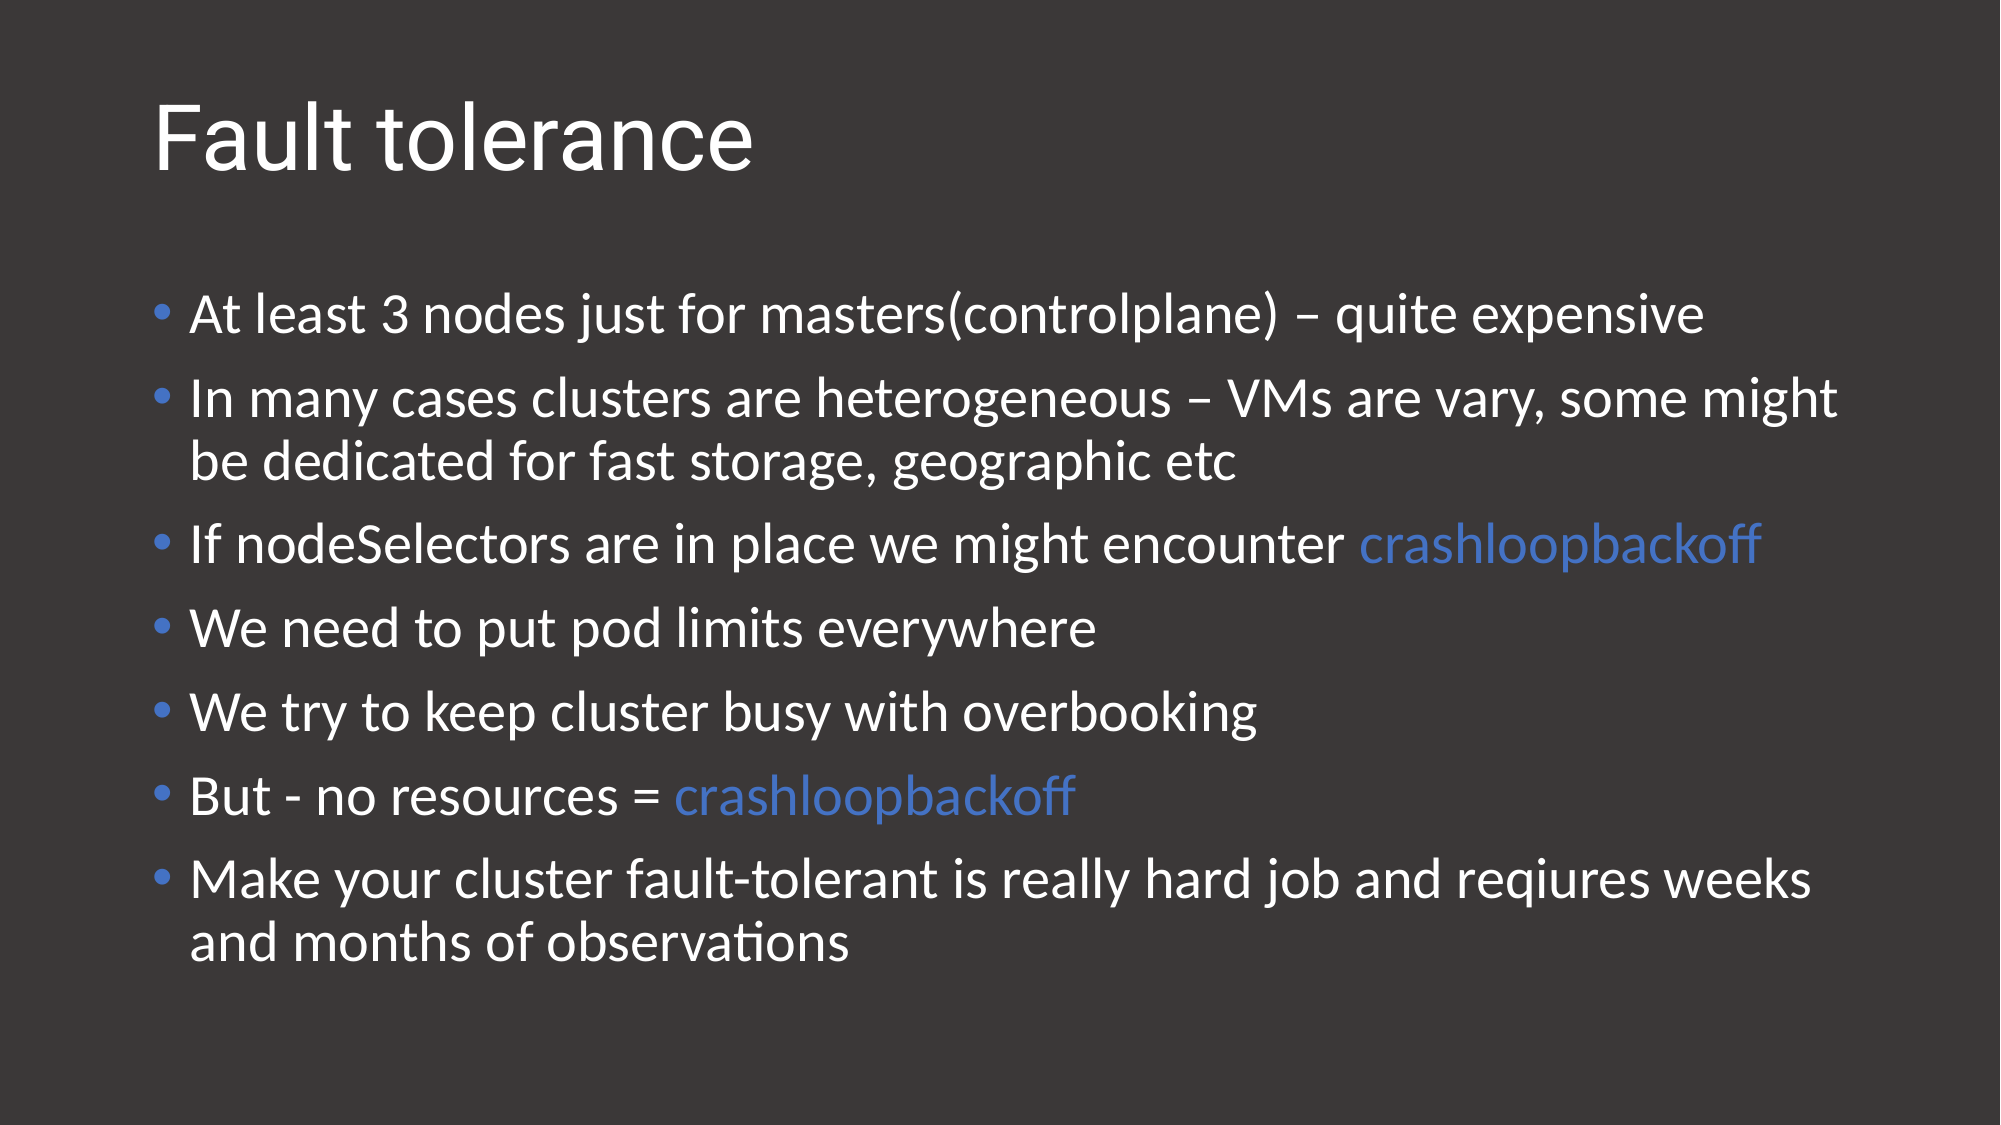

# Fault tolerance
At least 3 nodes just for masters(controlplane) – quite expensive
In many cases clusters are heterogeneous – VMs are vary, some might be dedicated for fast storage, geographic etc
If nodeSelectors are in place we might encounter crashloopbackoff
We need to put pod limits everywhere
We try to keep cluster busy with overbooking
But - no resources = crashloopbackoff
Make your cluster fault-tolerant is really hard job and reqiures weeks and months of observations